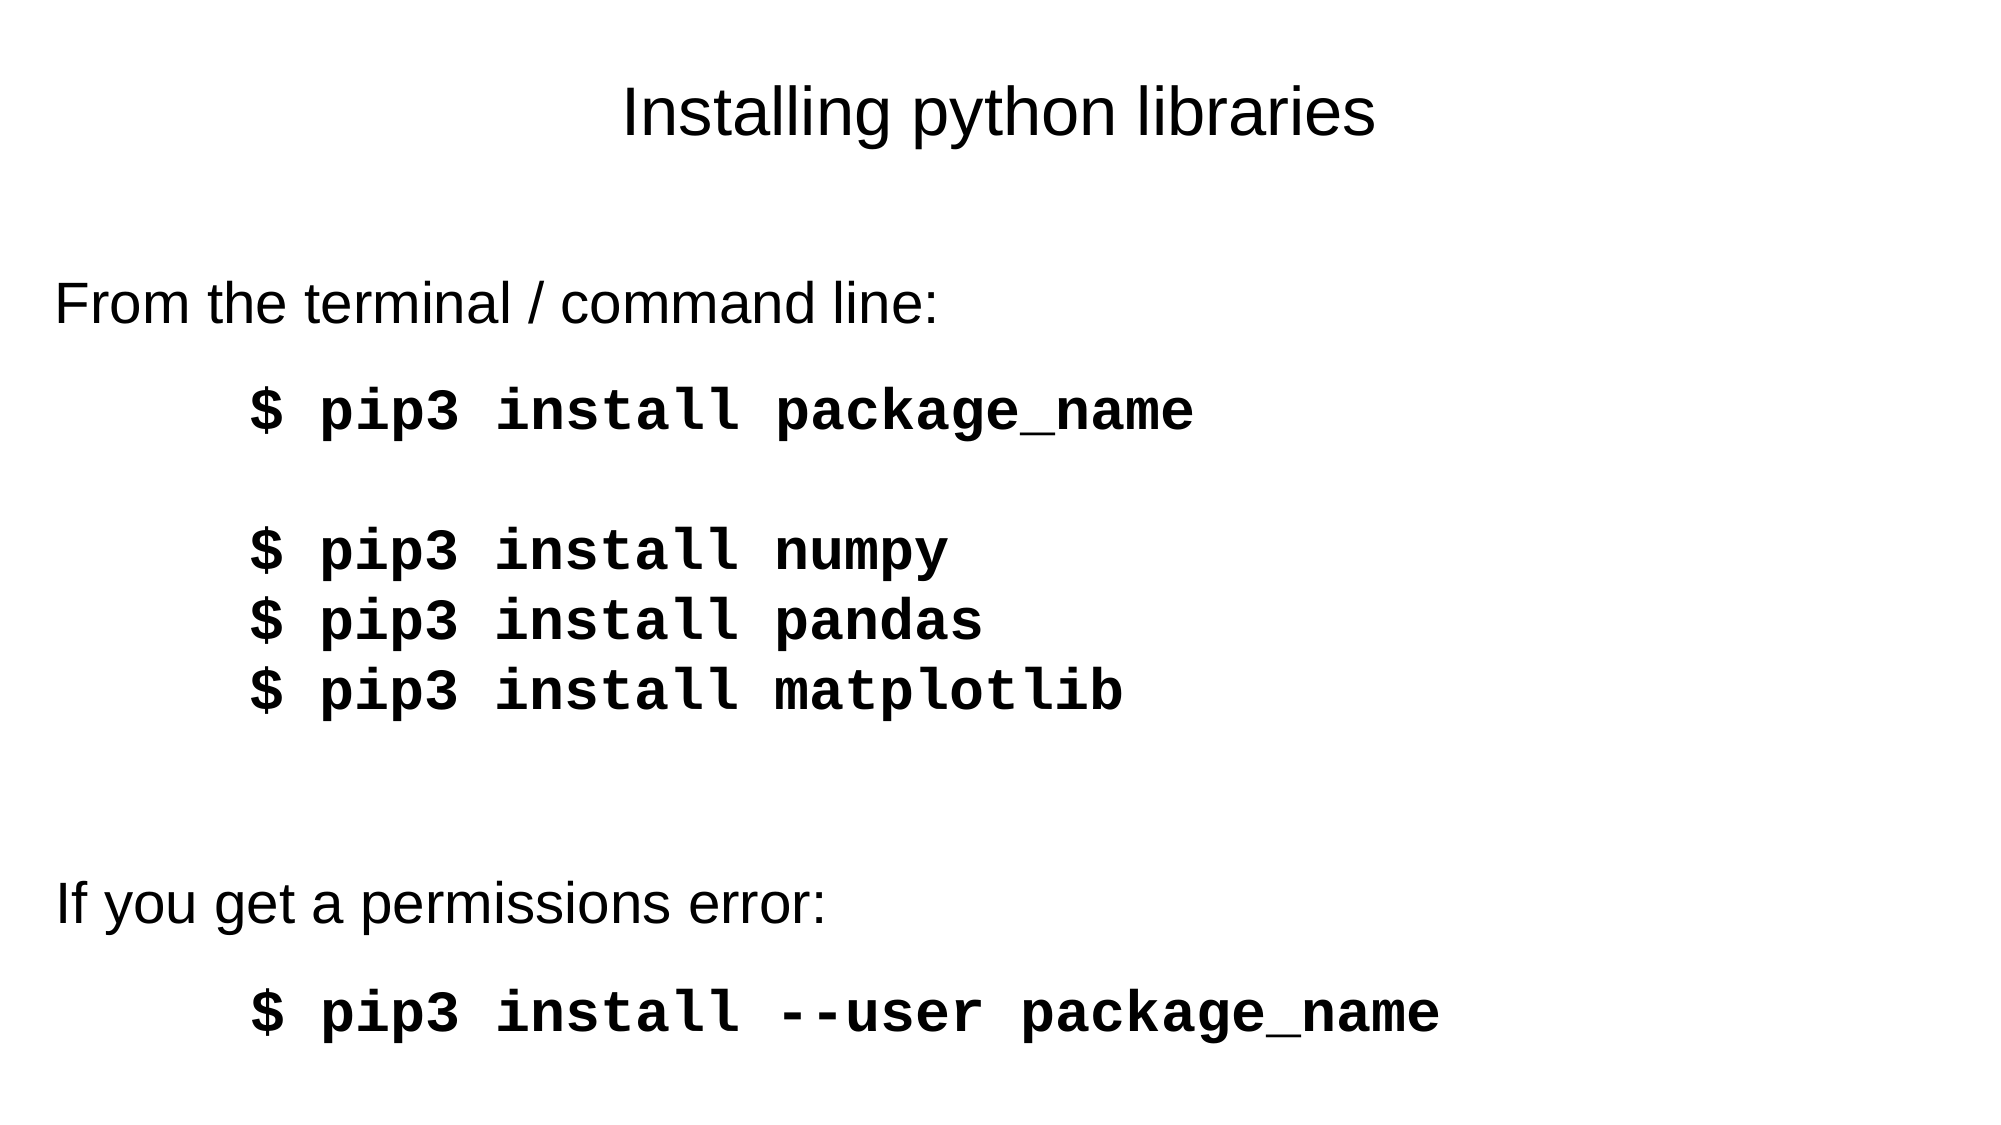

Installing python libraries
From the terminal / command line:
$ pip3 install package_name

$ pip3 install numpy
$ pip3 install pandas
$ pip3 install matplotlib

If you get a permissions error:
$ pip3 install --user package_name